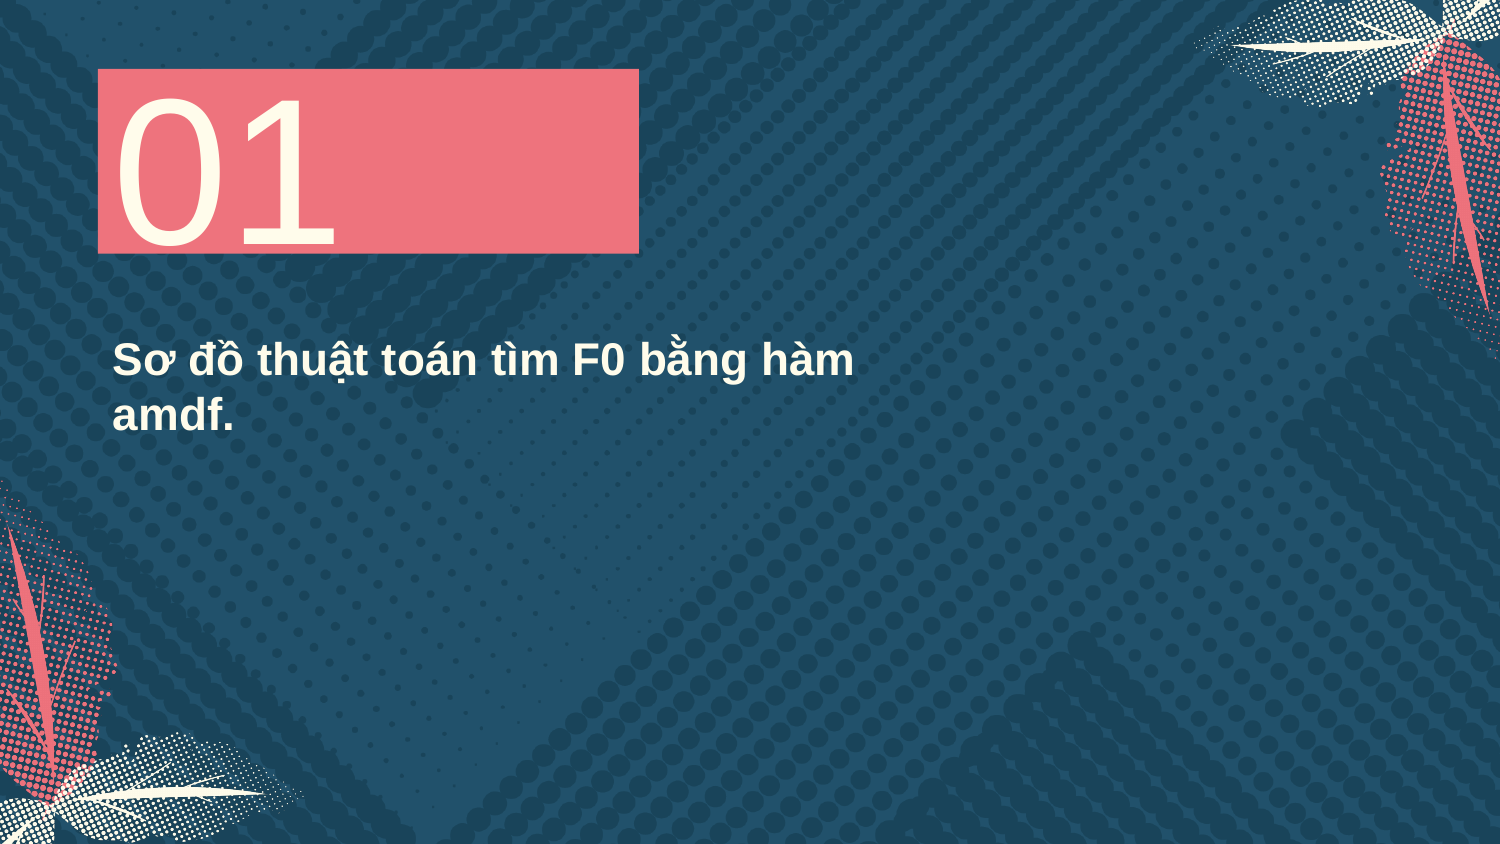

01
# Sơ đồ thuật toán tìm F0 bằng hàm amdf.